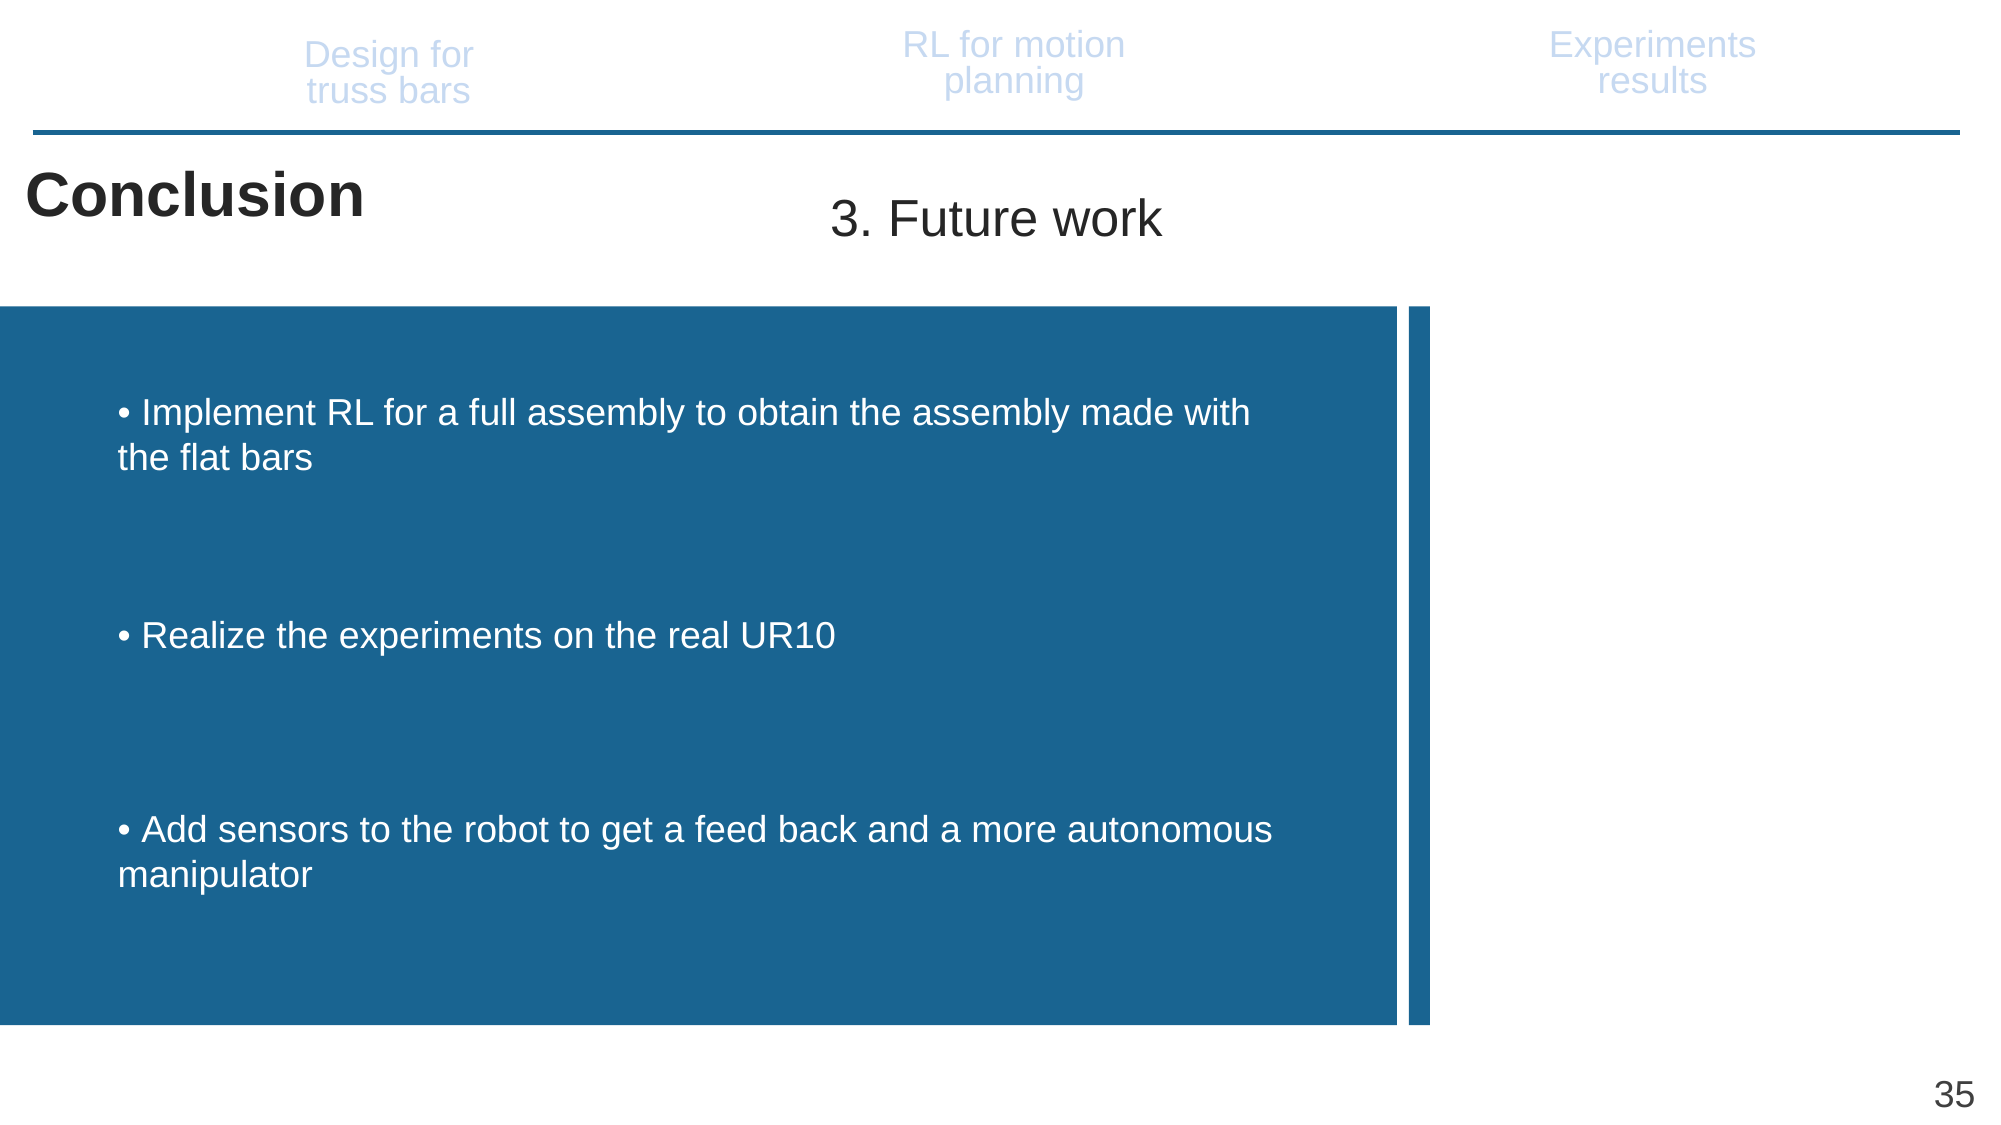

RL for motion planning
Experiments results
Design for truss bars
Conclusion
3. Future work

• Implement RL for a full assembly to obtain the assembly made with the flat bars

• Realize the experiments on the real UR10

• Add sensors to the robot to get a feed back and a more autonomous manipulator

35